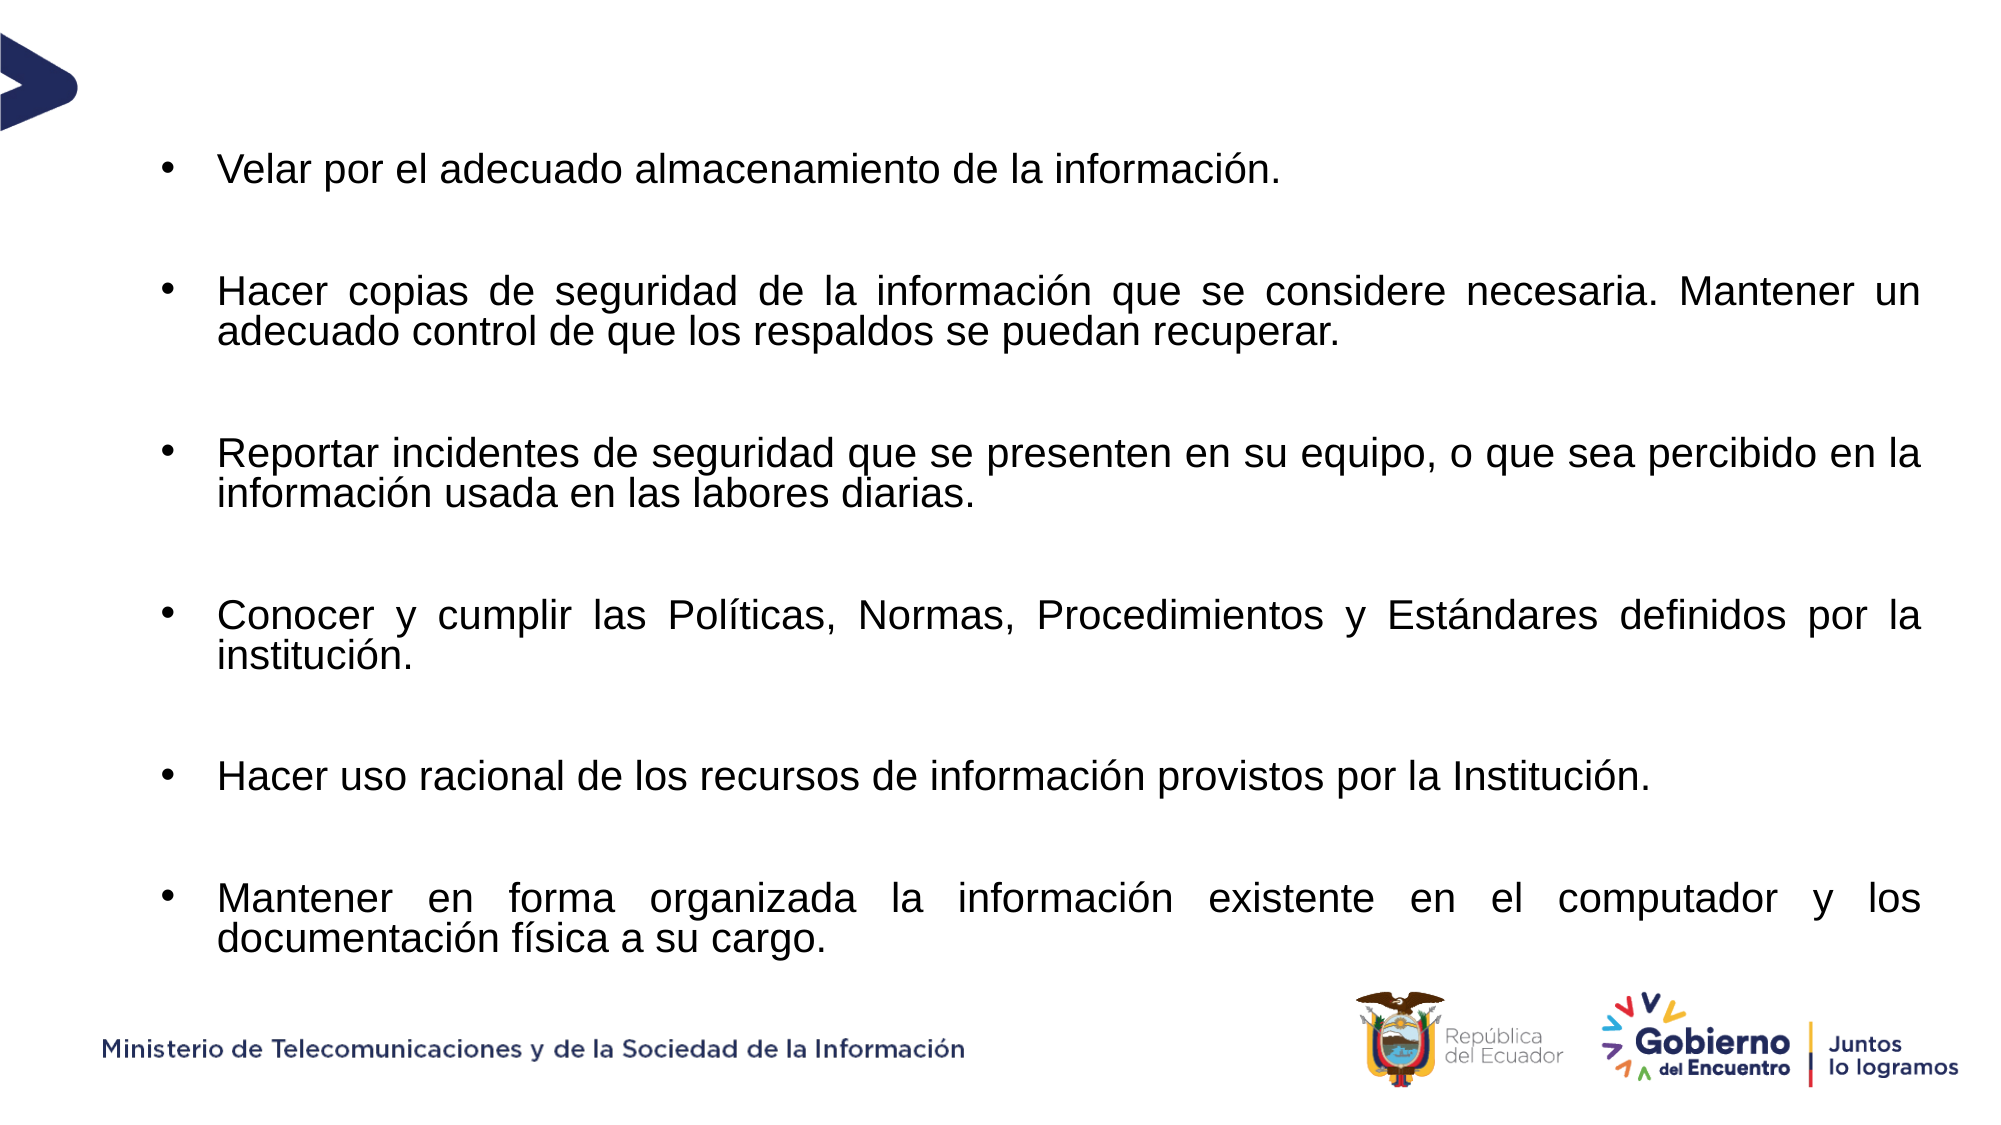

Velar por el adecuado almacenamiento de la información.

Hacer copias de seguridad de la información que se considere necesaria. Mantener un adecuado control de que los respaldos se puedan recuperar.

Reportar incidentes de seguridad que se presenten en su equipo, o que sea percibido en la información usada en las labores diarias.

Conocer y cumplir las Políticas, Normas, Procedimientos y Estándares definidos por la institución.

Hacer uso racional de los recursos de información provistos por la Institución.

Mantener en forma organizada la información existente en el computador y los documentación física a su cargo.